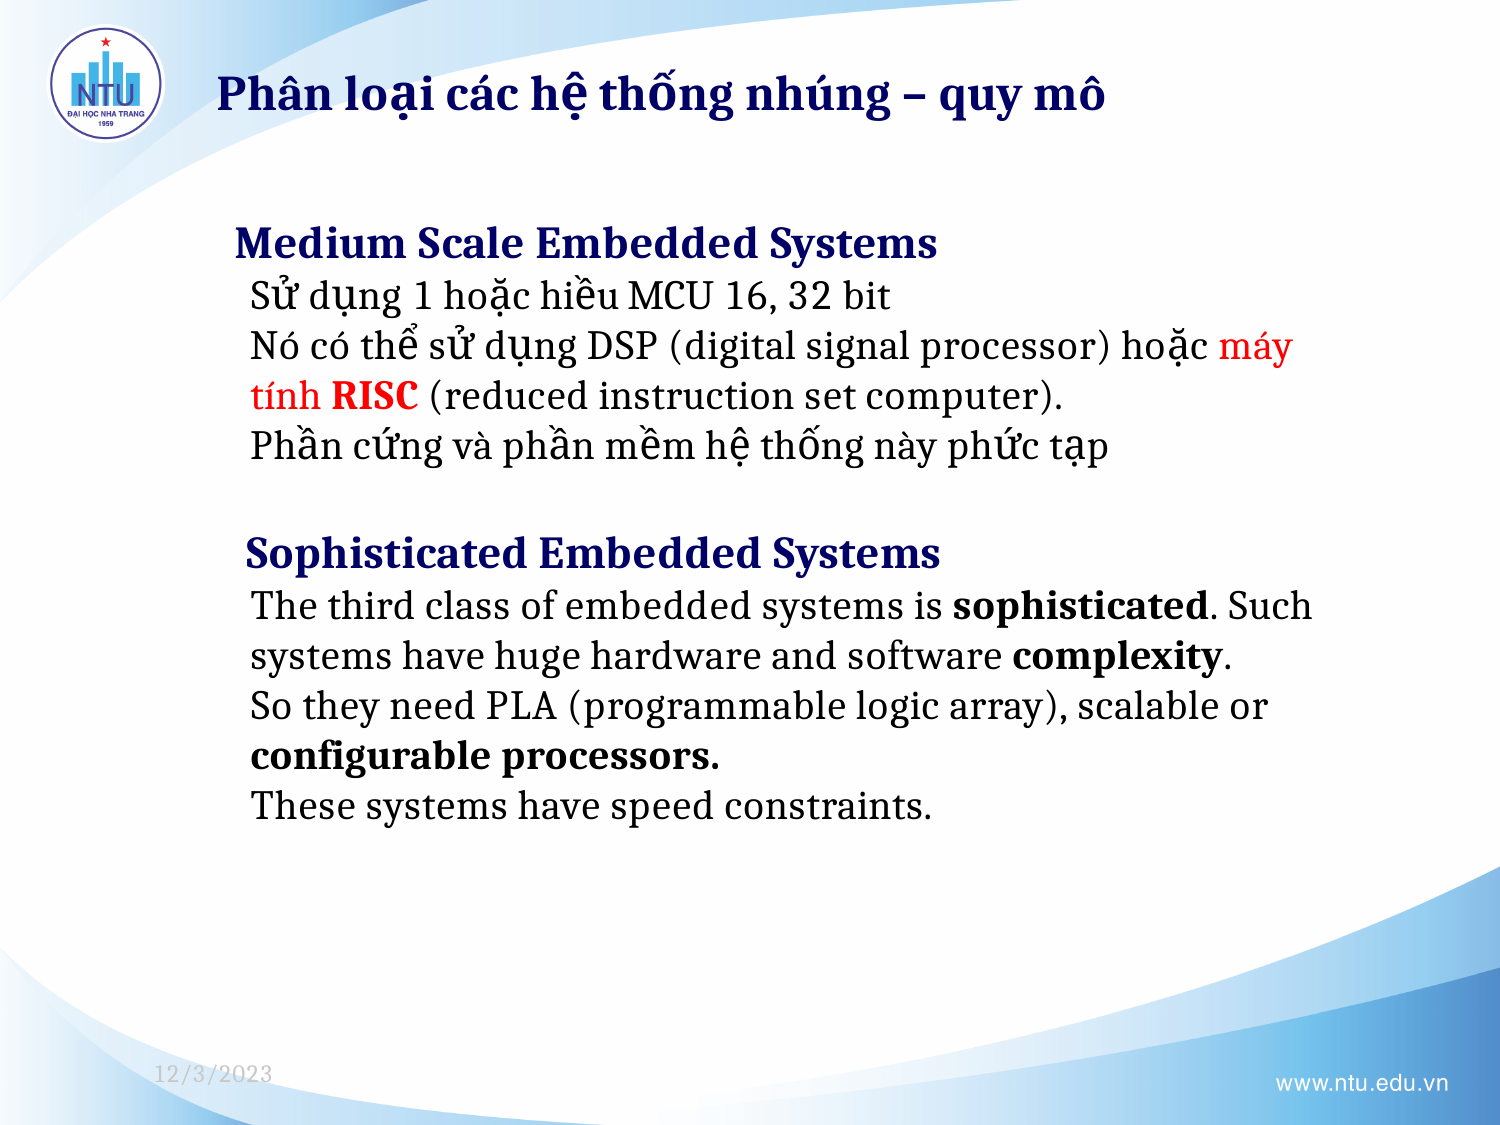

Phân loại các hệ thống nhúng – quy mô
      Medium Scale Embedded Systems
Sử dụng 1 hoặc hiều MCU 16, 32 bit
Nó có thể sử dụng DSP (digital signal processor) hoặc máy tính RISC (reduced instruction set computer).
Phần cứng và phần mềm hệ thống này phức tạp

       Sophisticated Embedded Systems
The third class of embedded systems is sophisticated. Such systems have huge hardware and software complexity.
So they need PLA (programmable logic array), scalable or configurable processors.
These systems have speed constraints.
12/3/2023
19